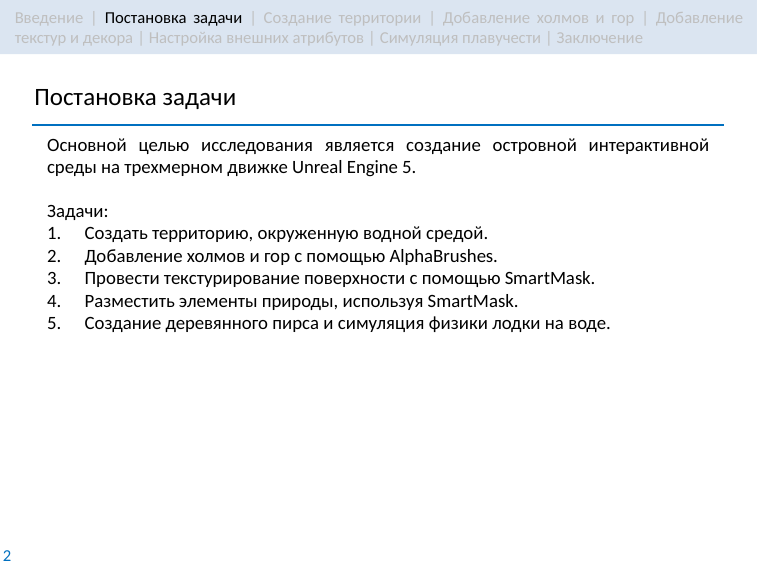

Введение | Постановка задачи | Создание территории | Добавление холмов и гор | Добавление текстур и декора | Настройка внешних атрибутов | Симуляция плавучести | Заключение
# Постановка задачи
Основной целью исследования является создание островной интерактивной среды на трехмерном движке Unreal Engine 5.
Задачи:
Создать территорию, окруженную водной средой.
Добавление холмов и гор с помощью AlphaBrushes.
Провести текстурирование поверхности с помощью SmartMask.
Разместить элементы природы, используя SmartMask.
Создание деревянного пирса и симуляция физики лодки на воде.
2